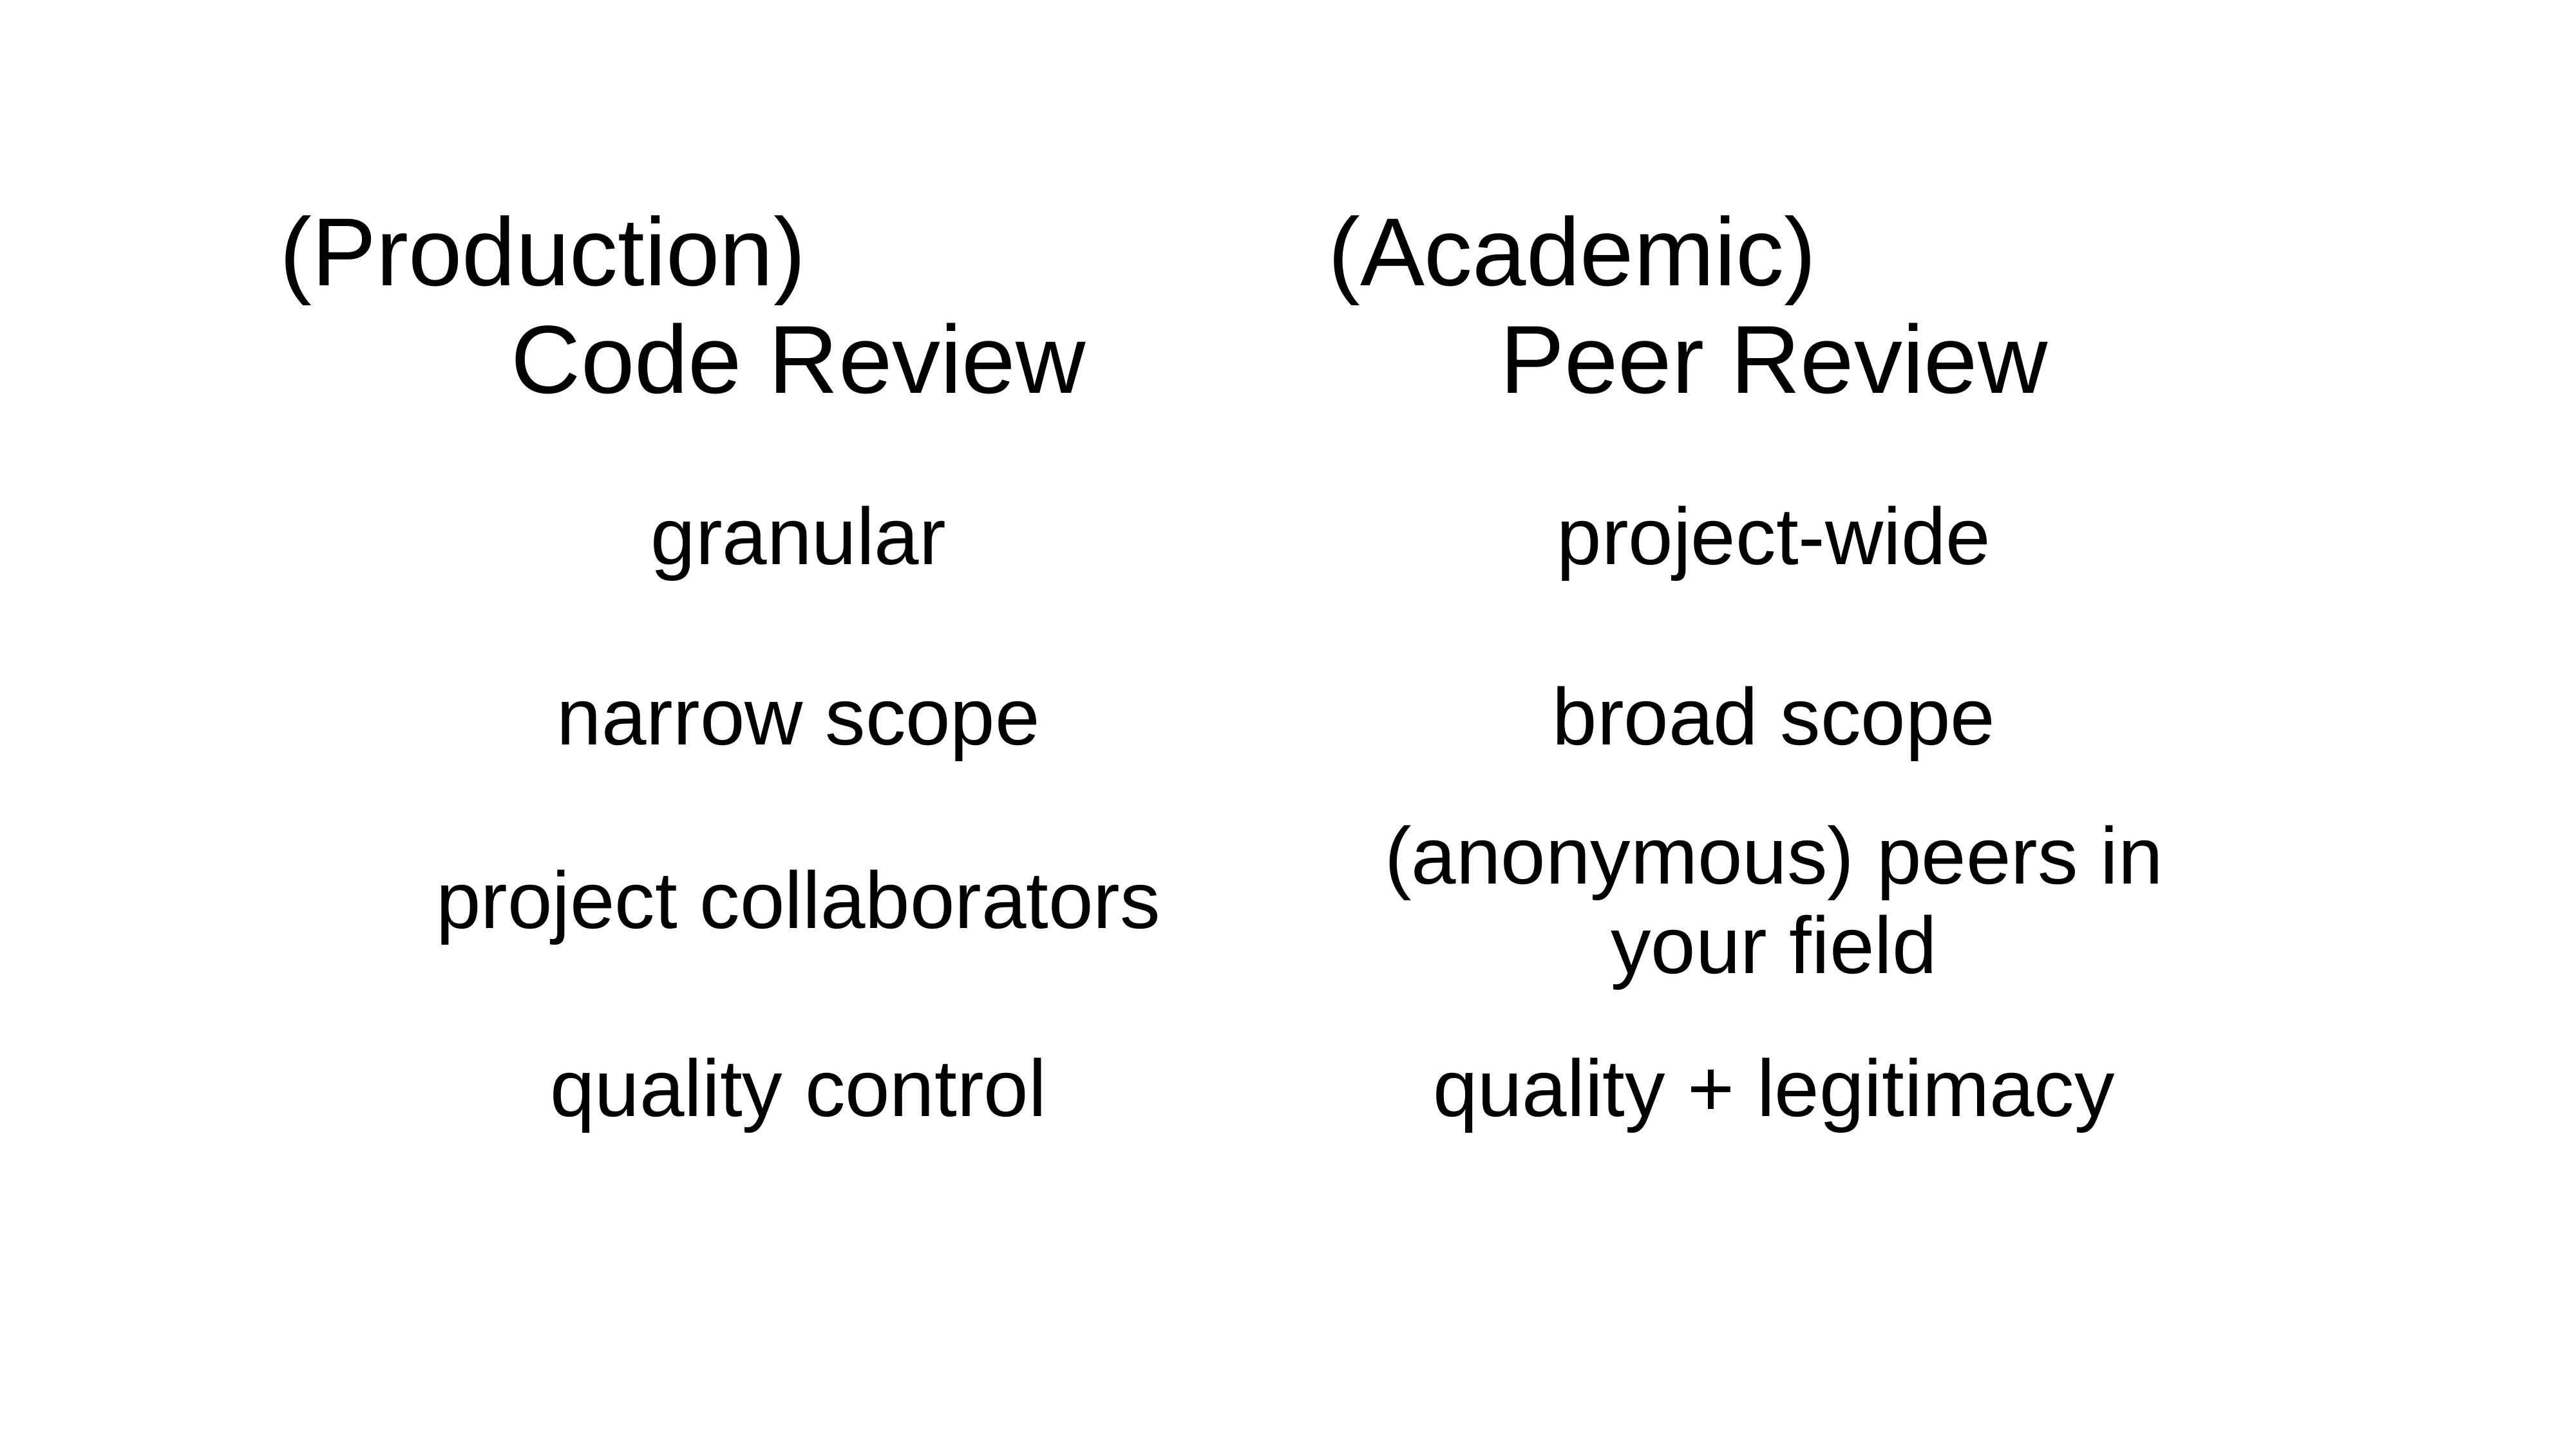

| (Production) Code Review | (Academic) Peer Review |
| --- | --- |
| granular | project-wide |
| narrow scope | broad scope |
| project collaborators | (anonymous) peers in your field |
| quality control | quality + legitimacy |